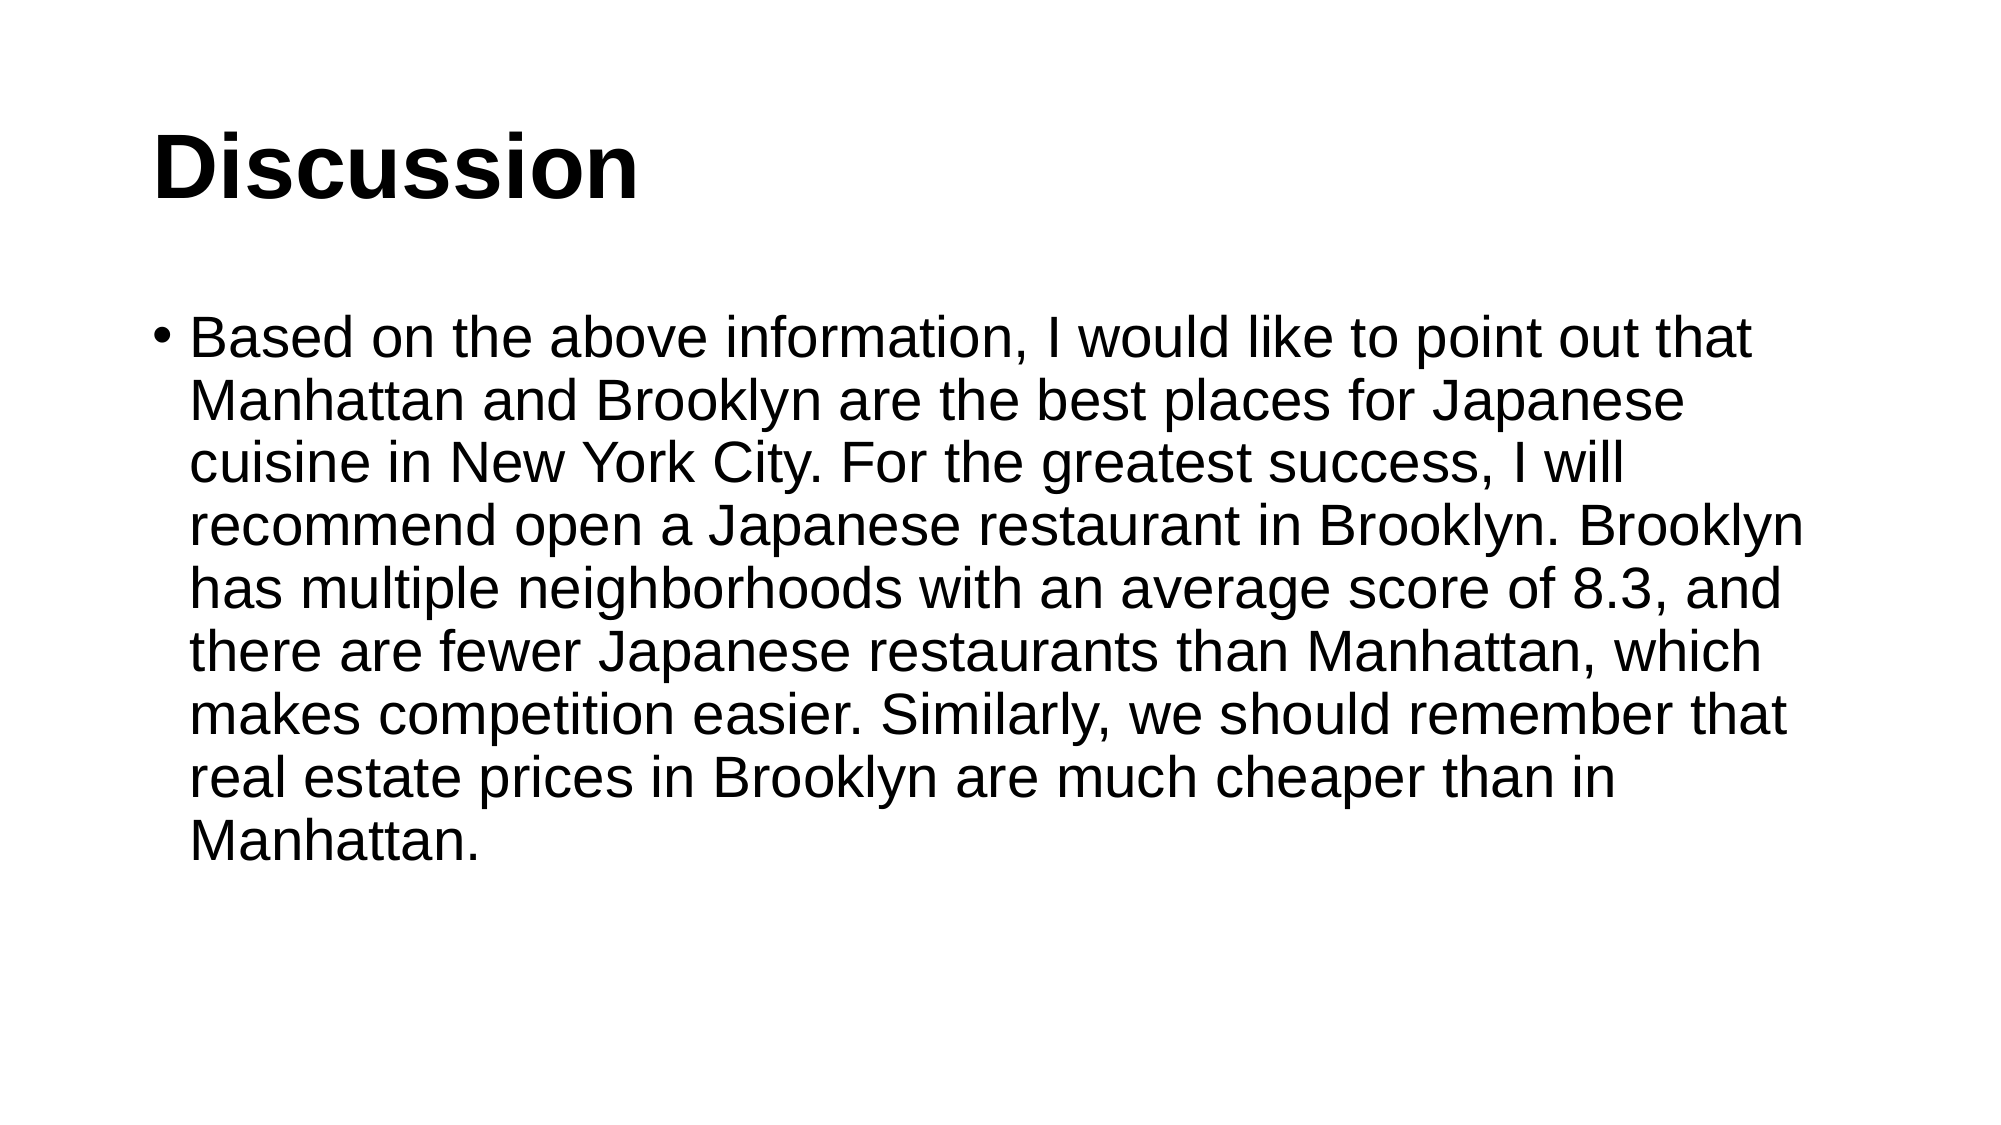

# Discussion
Based on the above information, I would like to point out that Manhattan and Brooklyn are the best places for Japanese cuisine in New York City. For the greatest success, I will recommend open a Japanese restaurant in Brooklyn. Brooklyn has multiple neighborhoods with an average score of 8.3, and there are fewer Japanese restaurants than Manhattan, which makes competition easier. Similarly, we should remember that real estate prices in Brooklyn are much cheaper than in Manhattan.